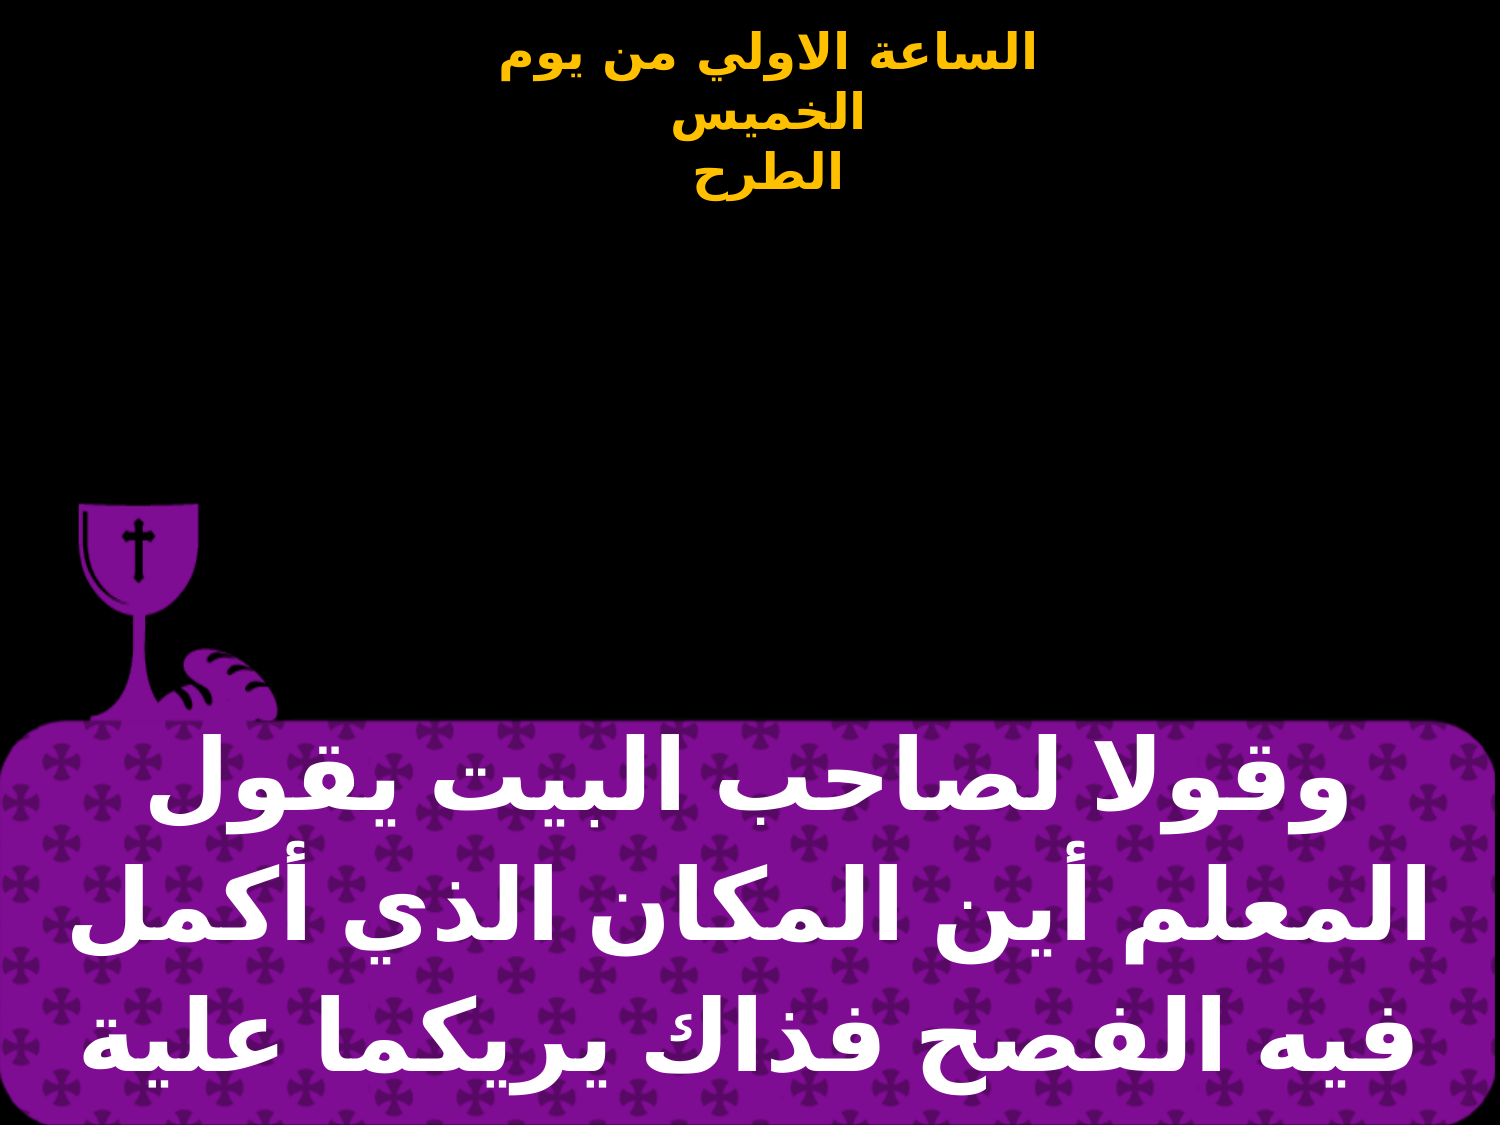

| وقولا لصاحب البيت يقول المعلم أين المكان الذي أكمل فيه الفصح فذاك يريكما علية فوقانية خالية مفروشة |
| --- |